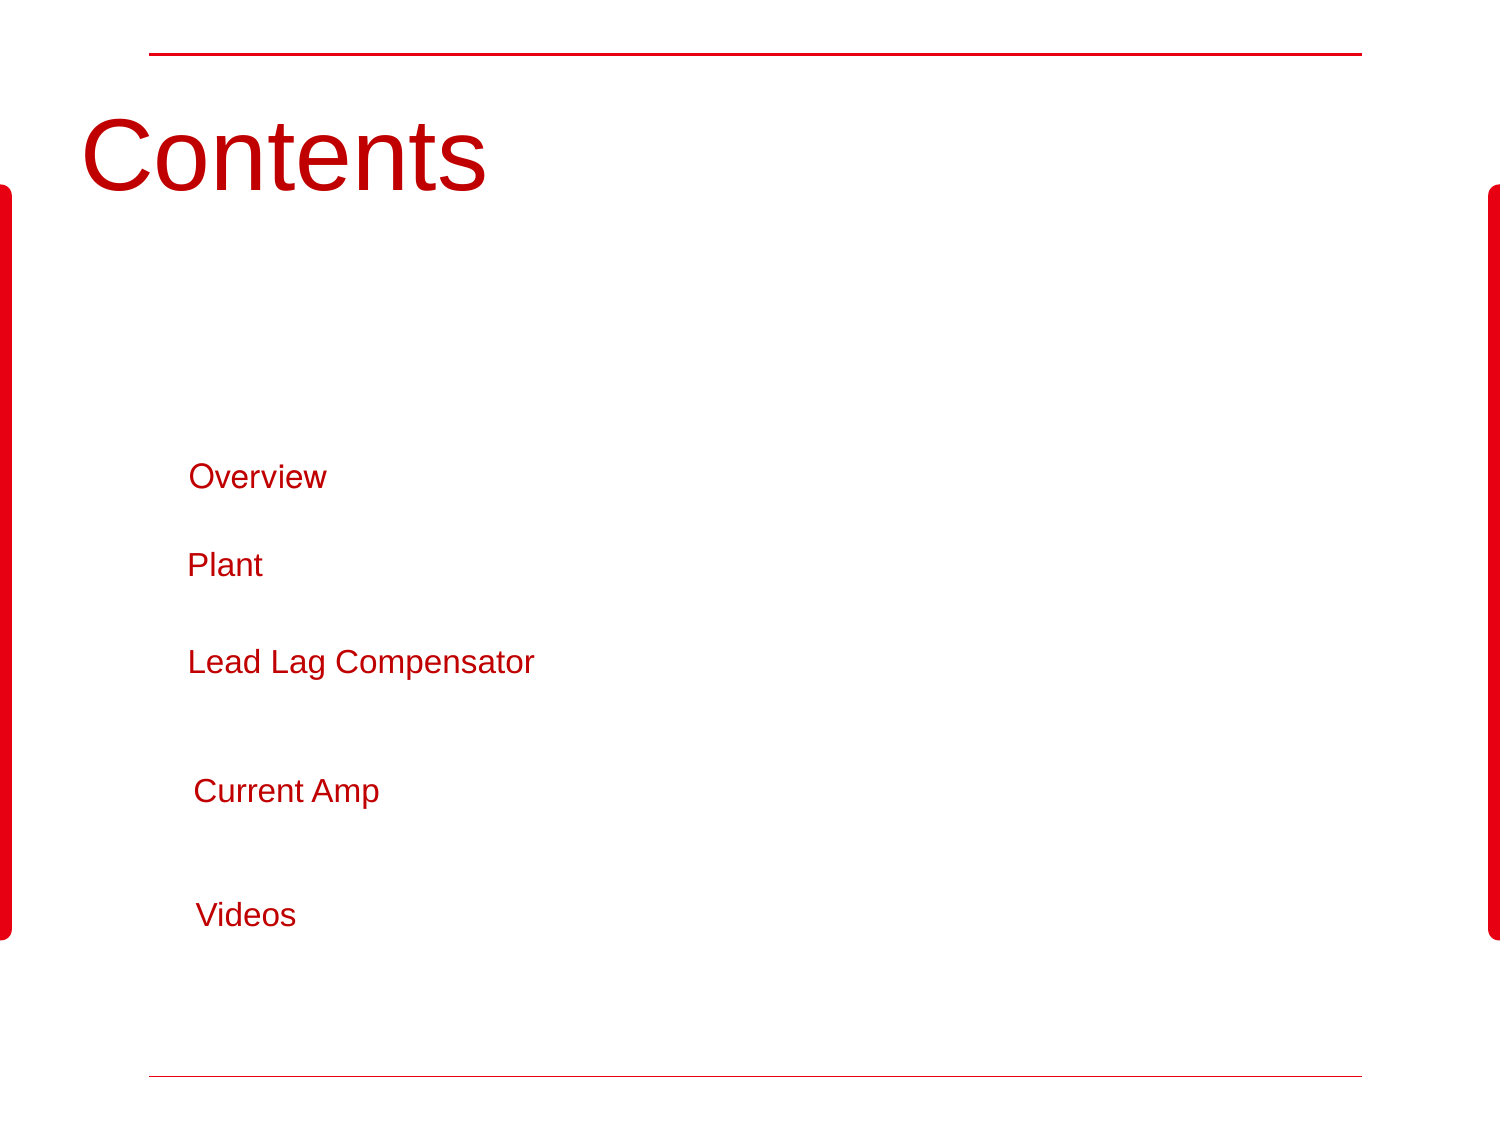

Contents

Overview

Plant

Lead Lag Compensator
Current Amp
Videos